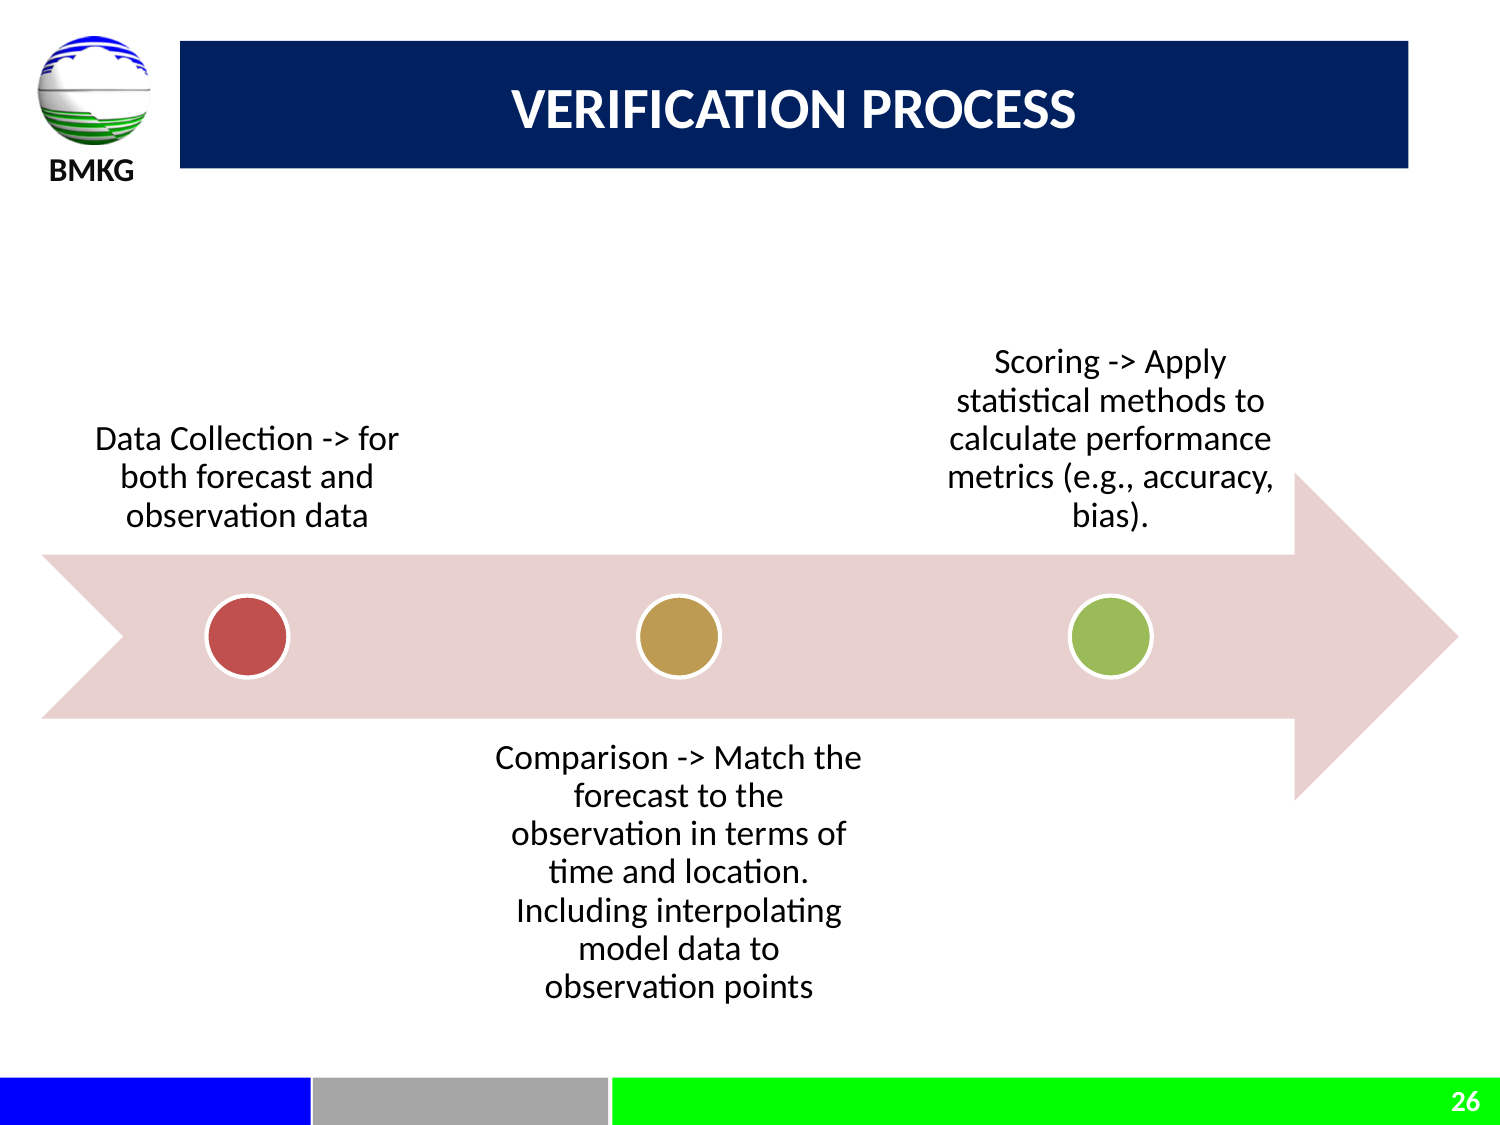

# Verification Process
Data Collection -> for both forecast and observation data
Comparison -> Match the forecast to the observation in terms of time and location. Including interpolating model data to observation points
Scoring -> Apply statistical methods to calculate performance metrics (e.g., accuracy, bias).